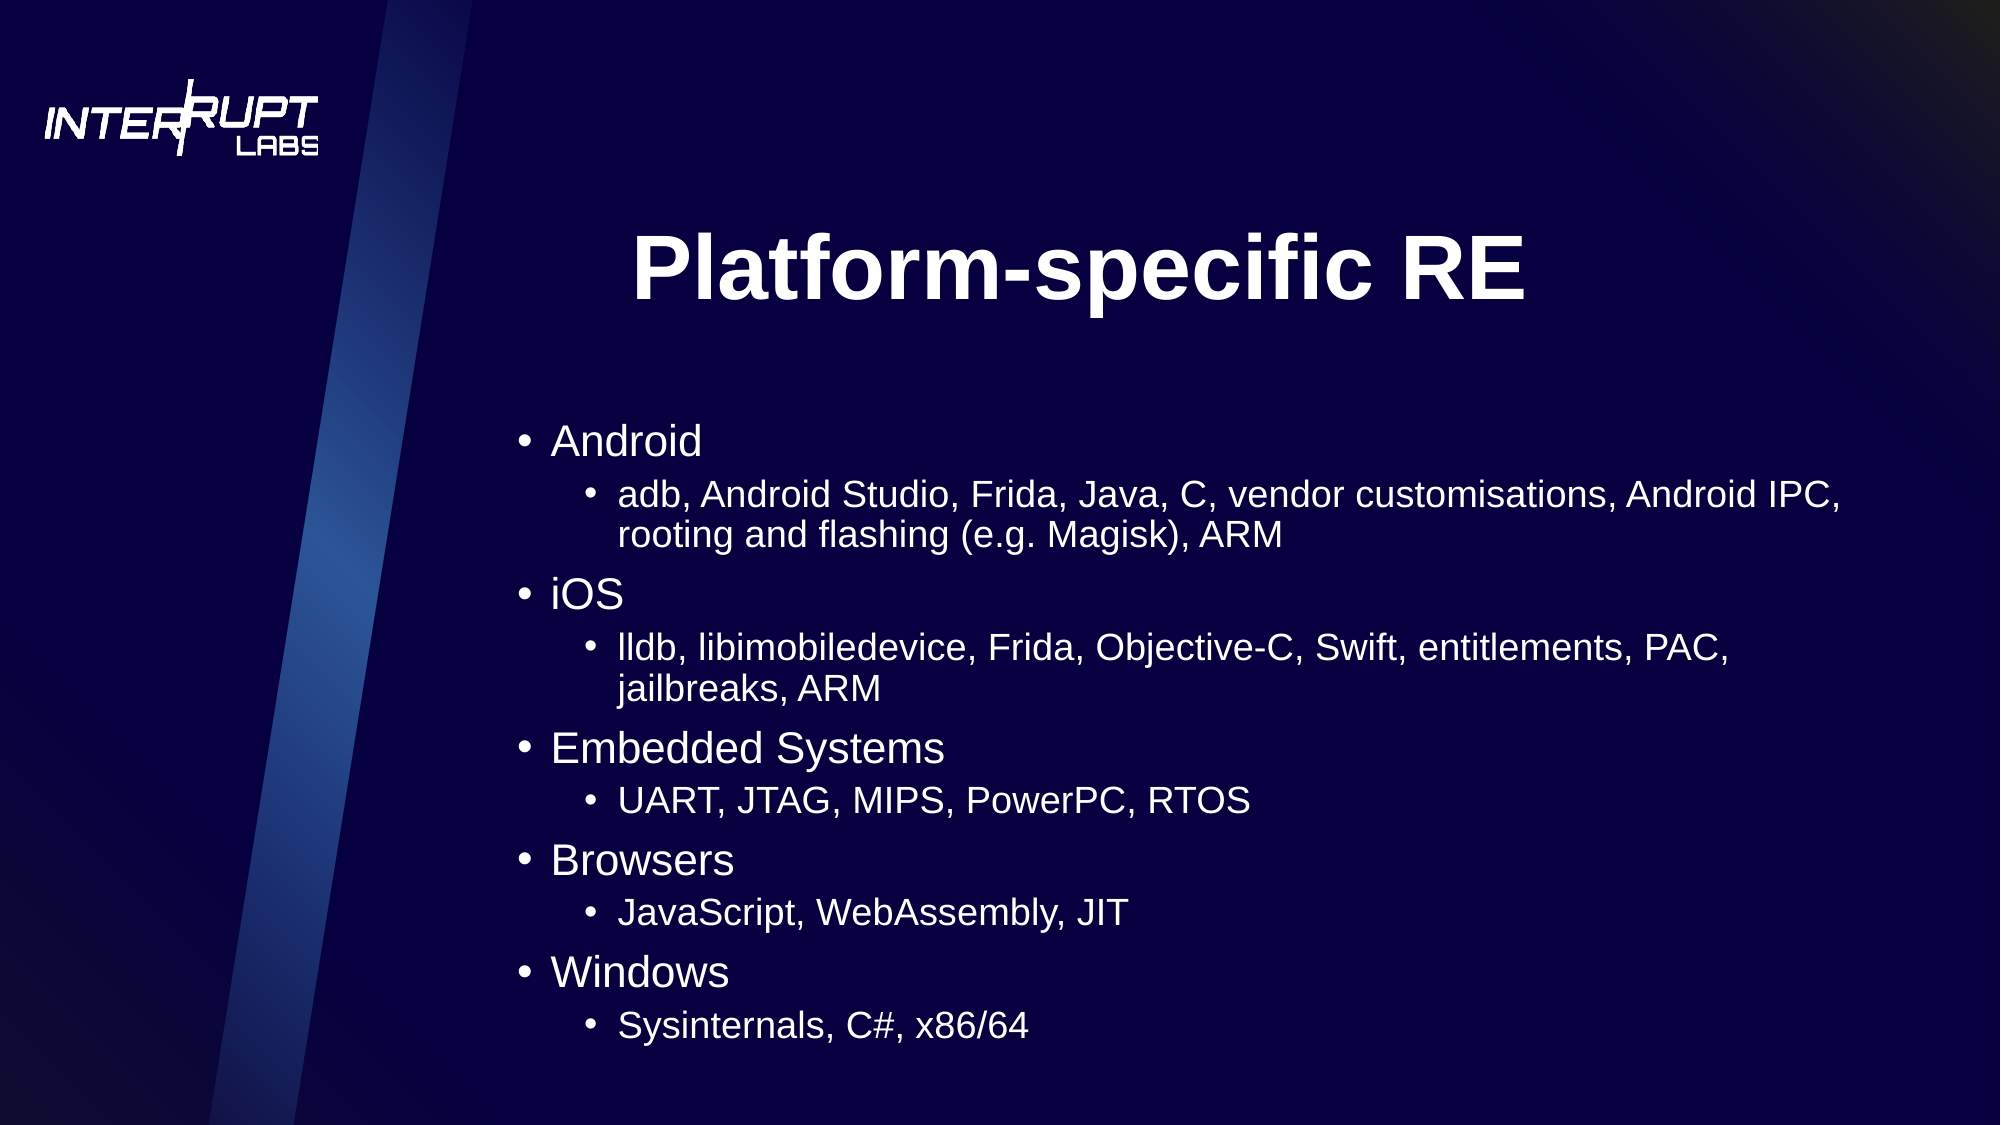

# Platform-specific RE
Android
adb, Android Studio, Frida, Java, C, vendor customisations, Android IPC, rooting and flashing (e.g. Magisk), ARM
iOS
lldb, libimobiledevice, Frida, Objective-C, Swift, entitlements, PAC, jailbreaks, ARM
Embedded Systems
UART, JTAG, MIPS, PowerPC, RTOS
Browsers
JavaScript, WebAssembly, JIT
Windows
Sysinternals, C#, x86/64